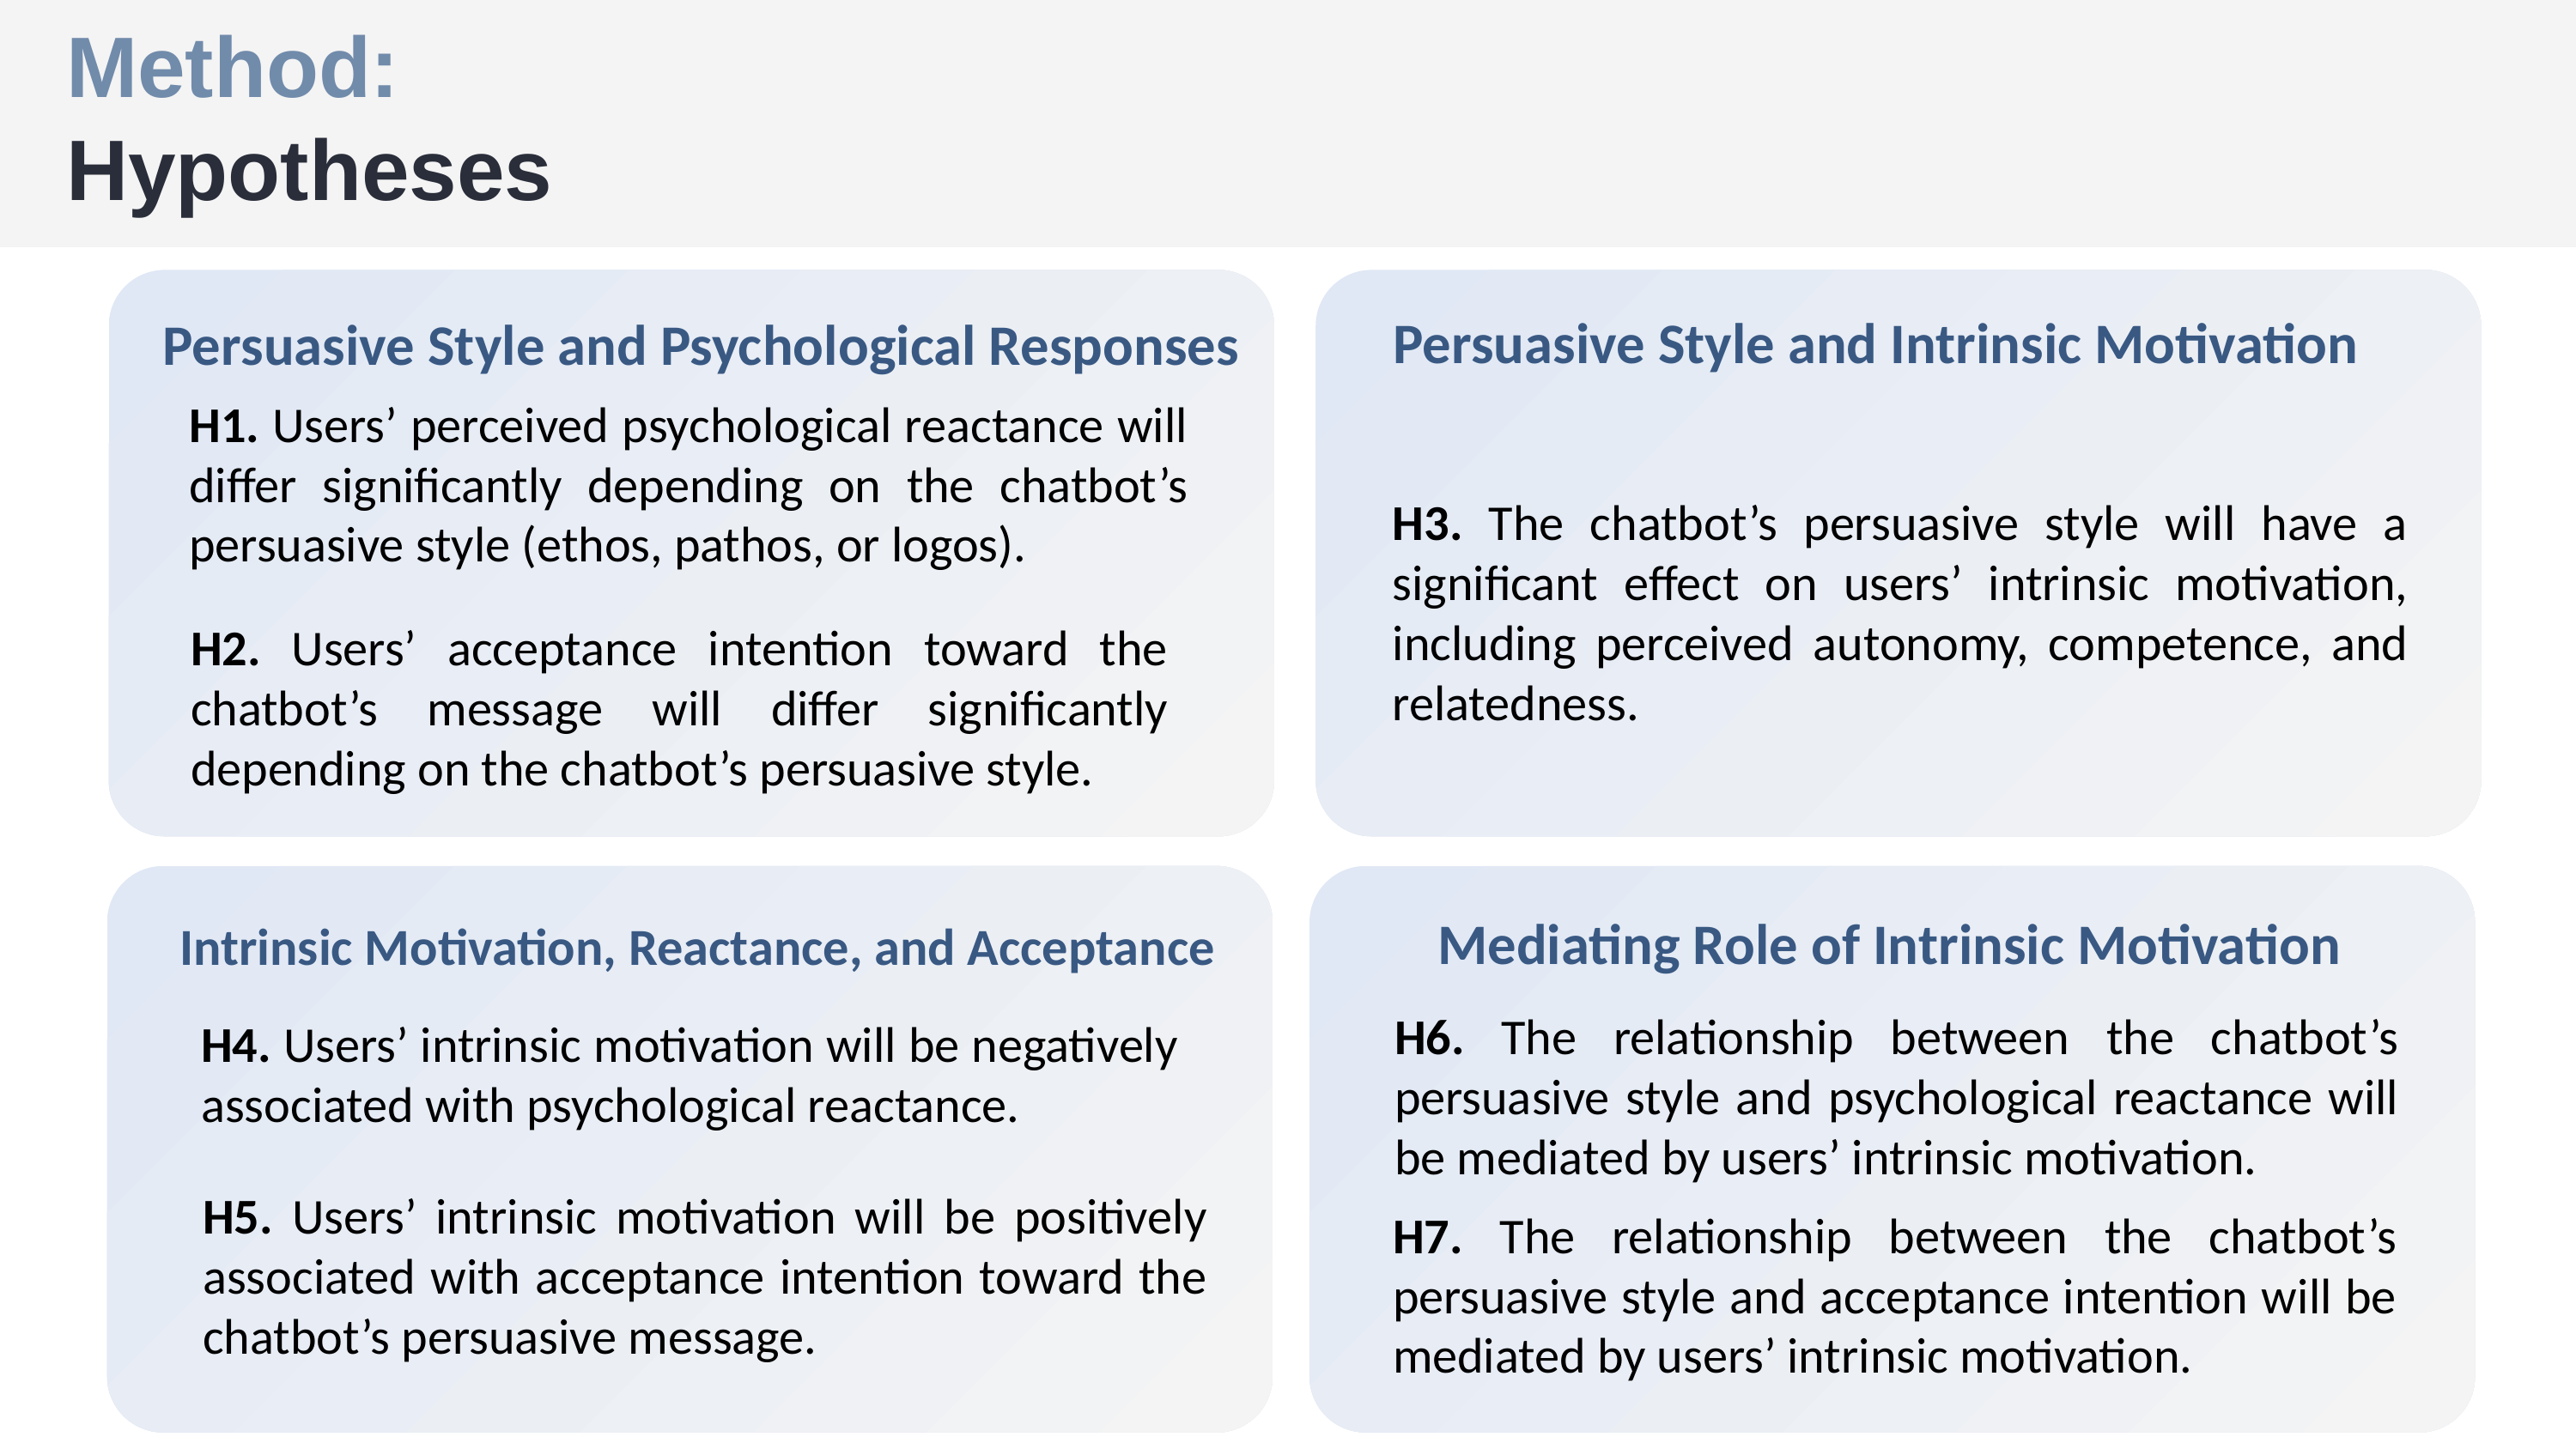

Method:
Hypotheses

Persuasive Style and Intrinsic Motivation
H3. The chatbot’s persuasive style will have a significant effect on users’ intrinsic motivation, including perceived autonomy, competence, and relatedness.

Persuasive Style and Psychological Responses
H1. Users’ perceived psychological reactance will differ significantly depending on the chatbot’s persuasive style (ethos, pathos, or logos).
H2. Users’ acceptance intention toward the chatbot’s message will differ significantly depending on the chatbot’s persuasive style.

Intrinsic Motivation, Reactance, and Acceptance
H4. Users’ intrinsic motivation will be negatively associated with psychological reactance.
H5. Users’ intrinsic motivation will be positively associated with acceptance intention toward the chatbot’s persuasive message.

Mediating Role of Intrinsic Motivation
H6. The relationship between the chatbot’s persuasive style and psychological reactance will be mediated by users’ intrinsic motivation.
H7. The relationship between the chatbot’s persuasive style and acceptance intention will be mediated by users’ intrinsic motivation.